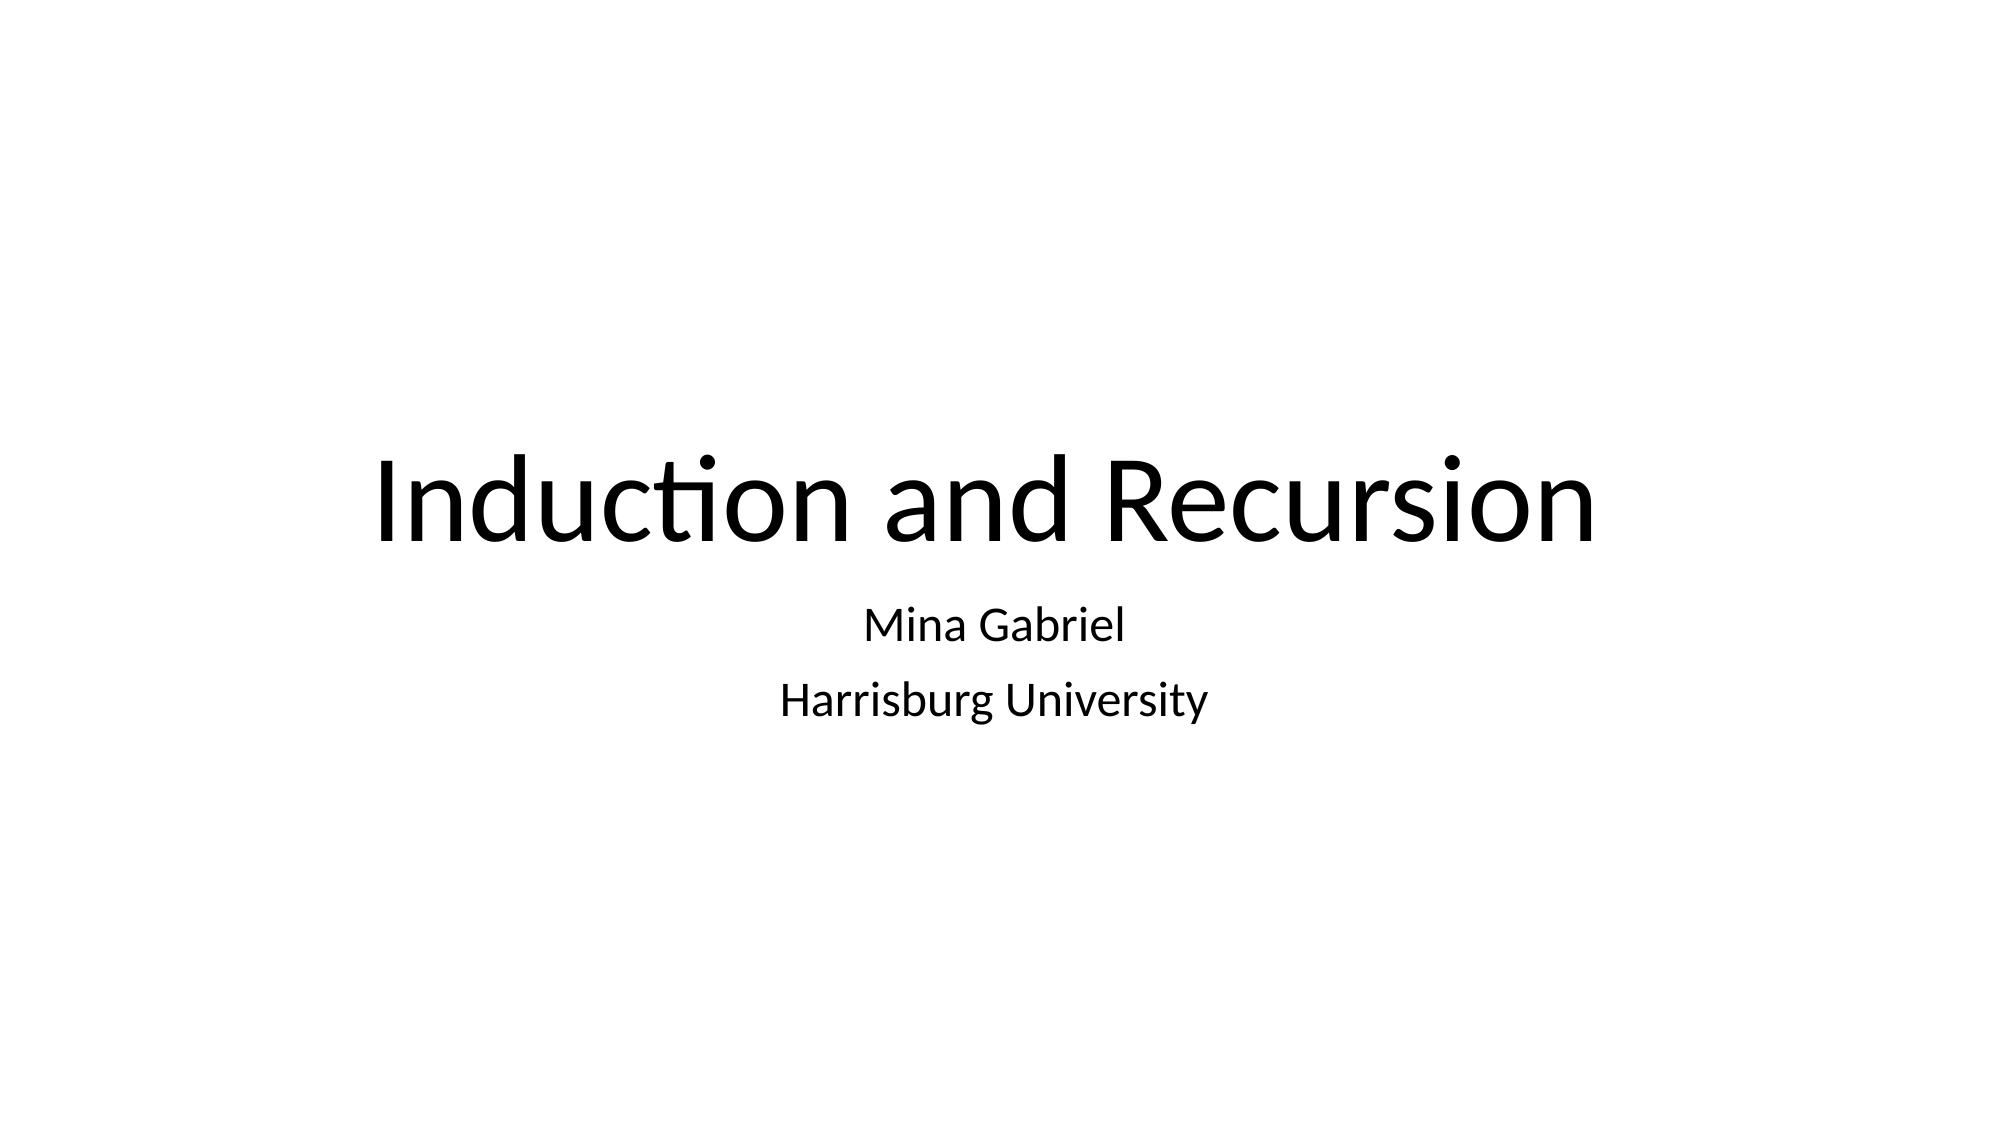

# Induction and Recursion
Mina Gabriel
Harrisburg University